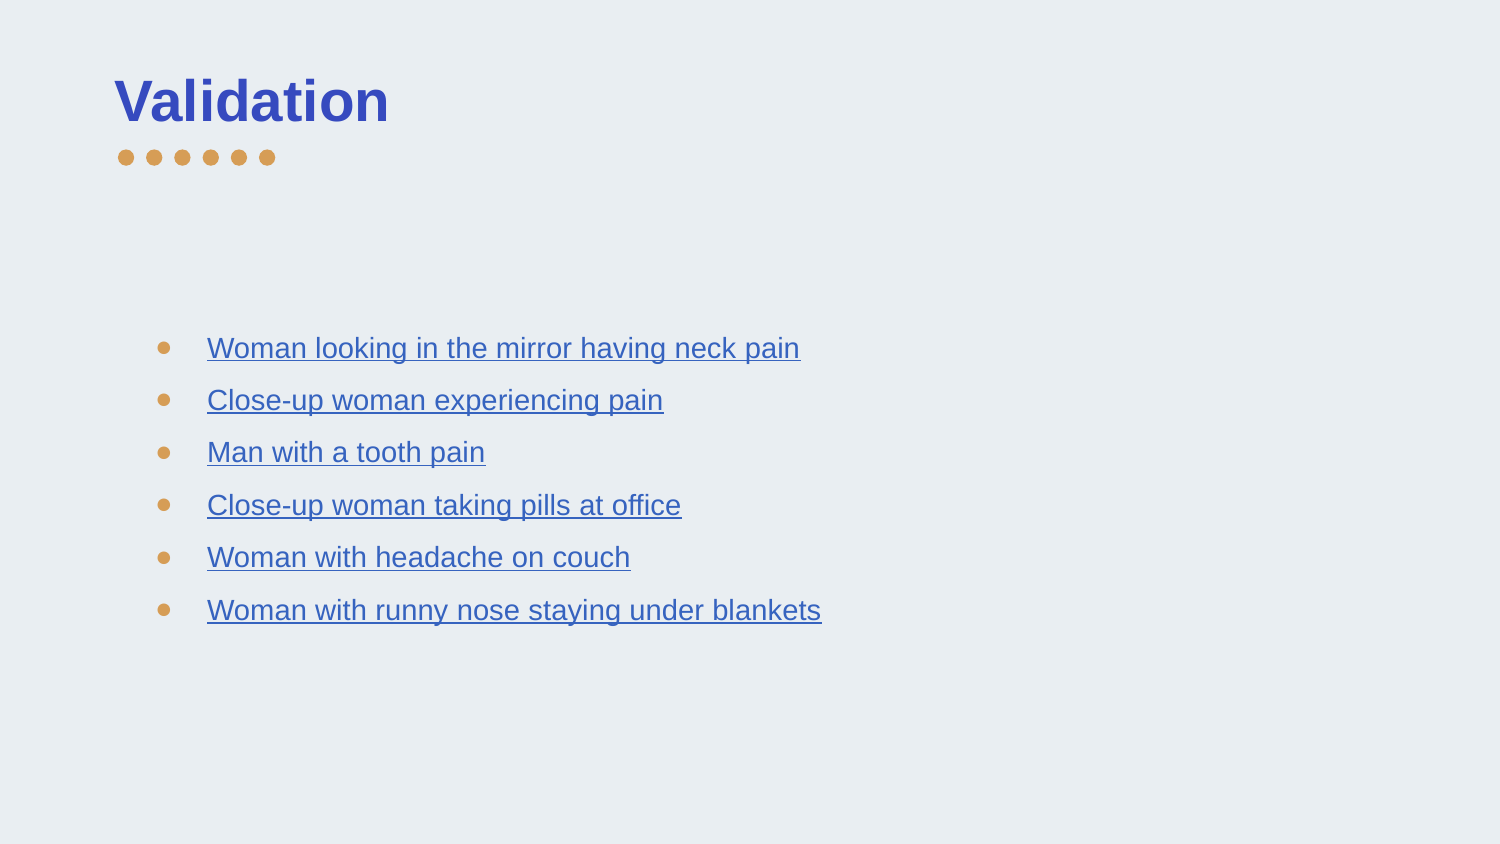

# Validation

Woman looking in the mirror having neck pain
Close-up woman experiencing pain
Man with a tooth pain
Close-up woman taking pills at office
Woman with headache on couch
Woman with runny nose staying under blankets